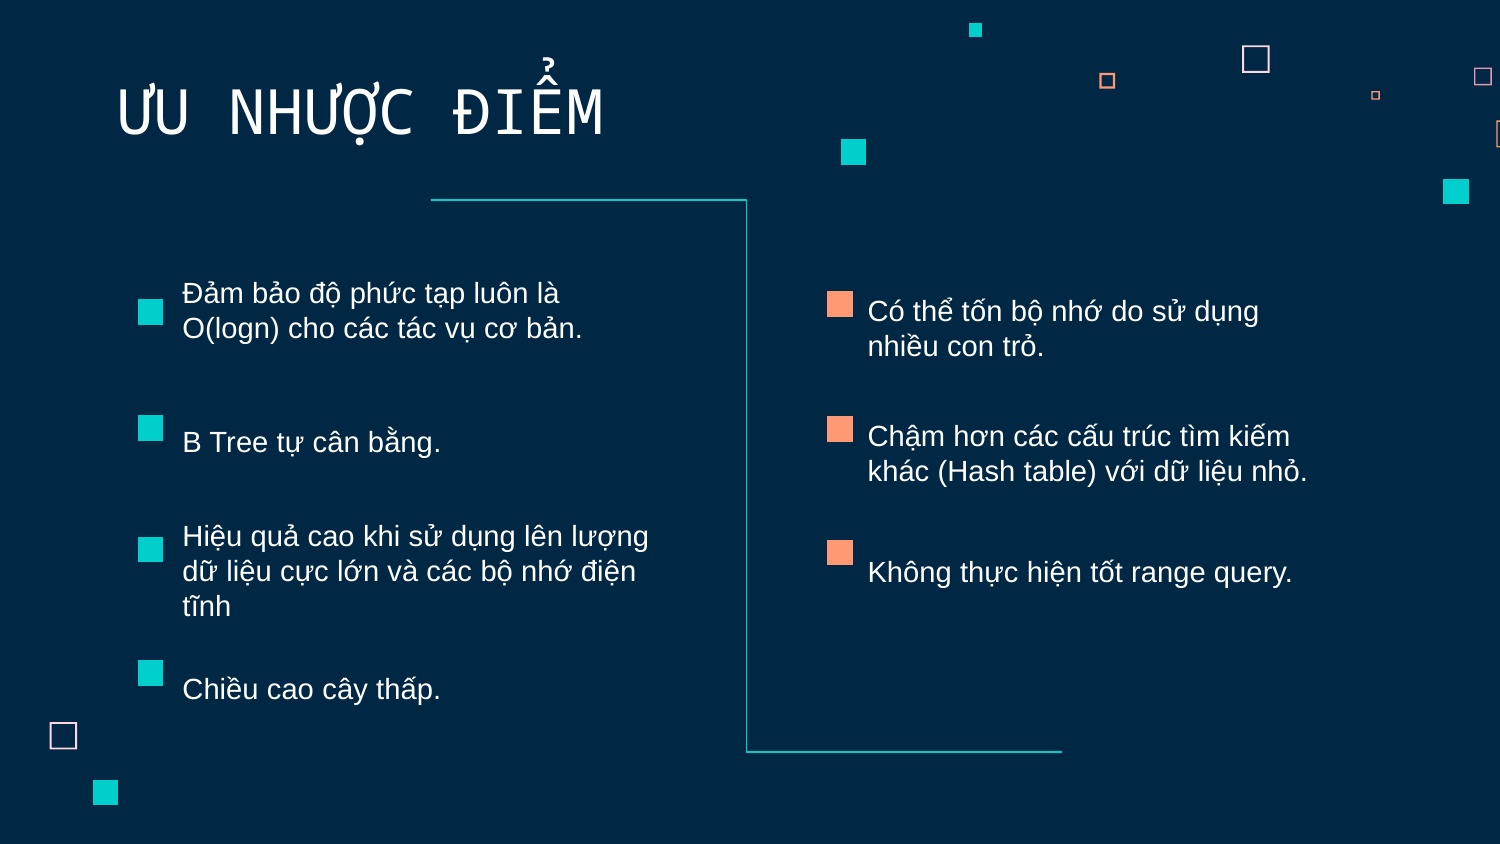

# ƯU NHƯỢC ĐIỂM

Đảm bảo độ phức tạp luôn là O(logn) cho các tác vụ cơ bản.
Có thể tốn bộ nhớ do sử dụng nhiều con trỏ.

B Tree tự cân bằng.
Chậm hơn các cấu trúc tìm kiếm khác (Hash table) với dữ liệu nhỏ.

Hiệu quả cao khi sử dụng lên lượng dữ liệu cực lớn và các bộ nhớ điện tĩnh
Không thực hiện tốt range query.

Chiều cao cây thấp.